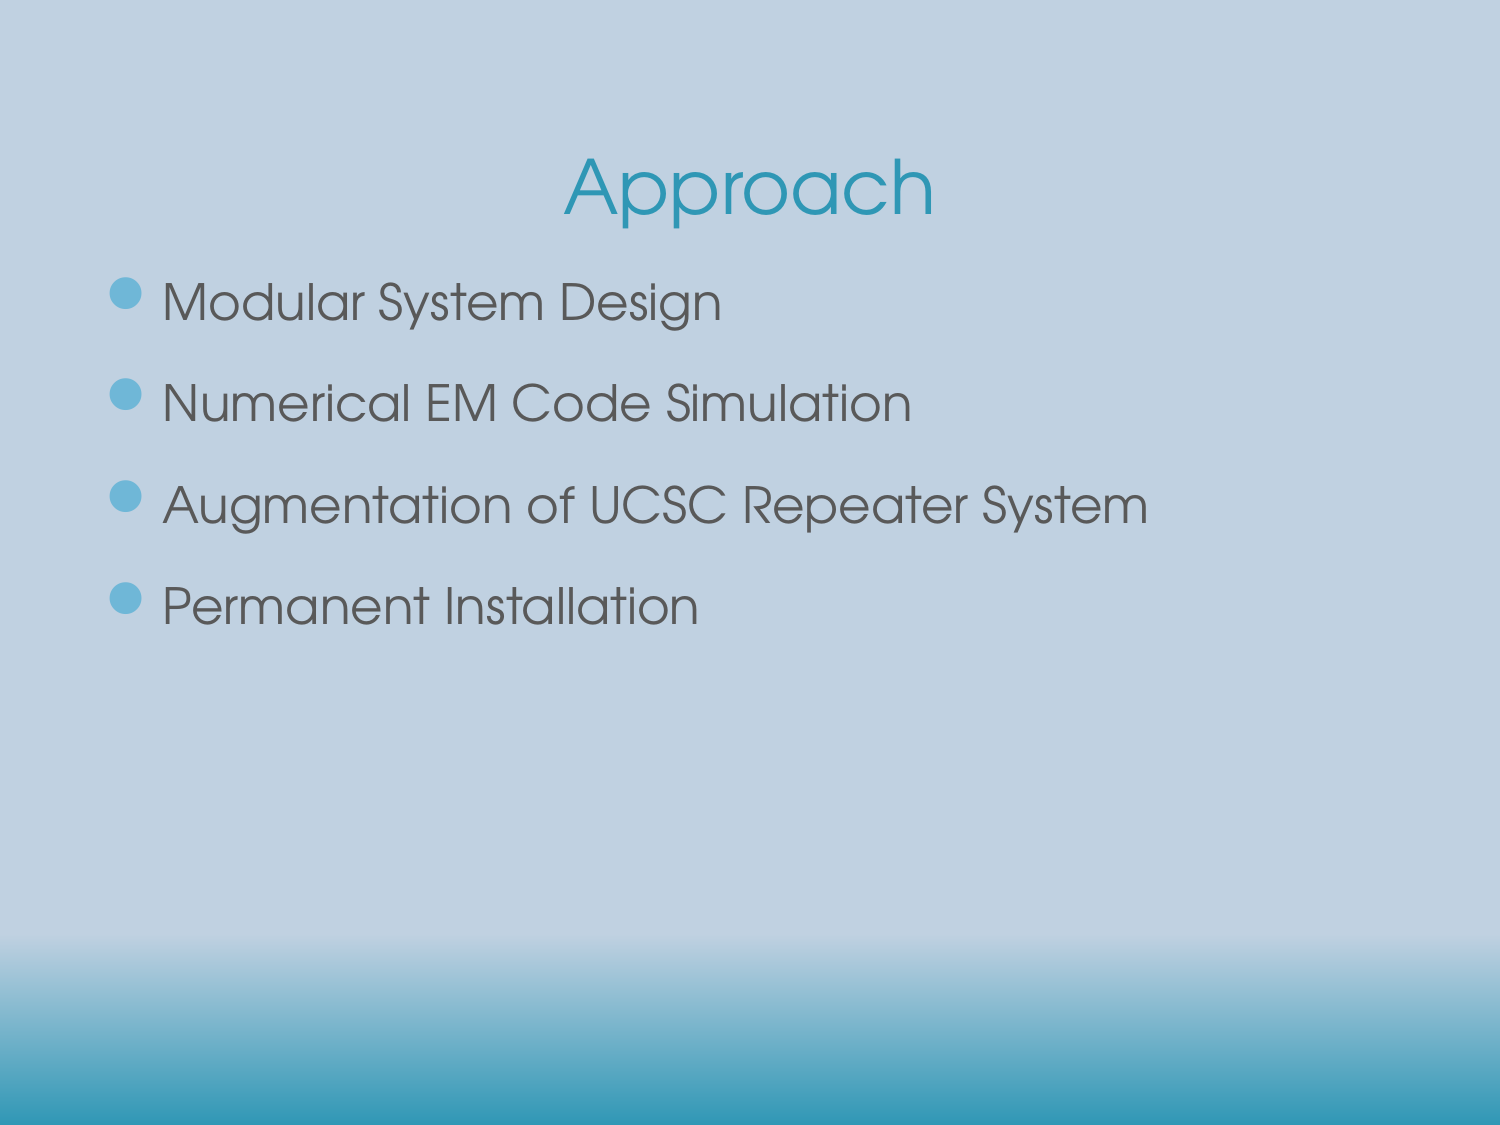

# Approach
Modular System Design
Numerical EM Code Simulation
Augmentation of UCSC Repeater System
Permanent Installation